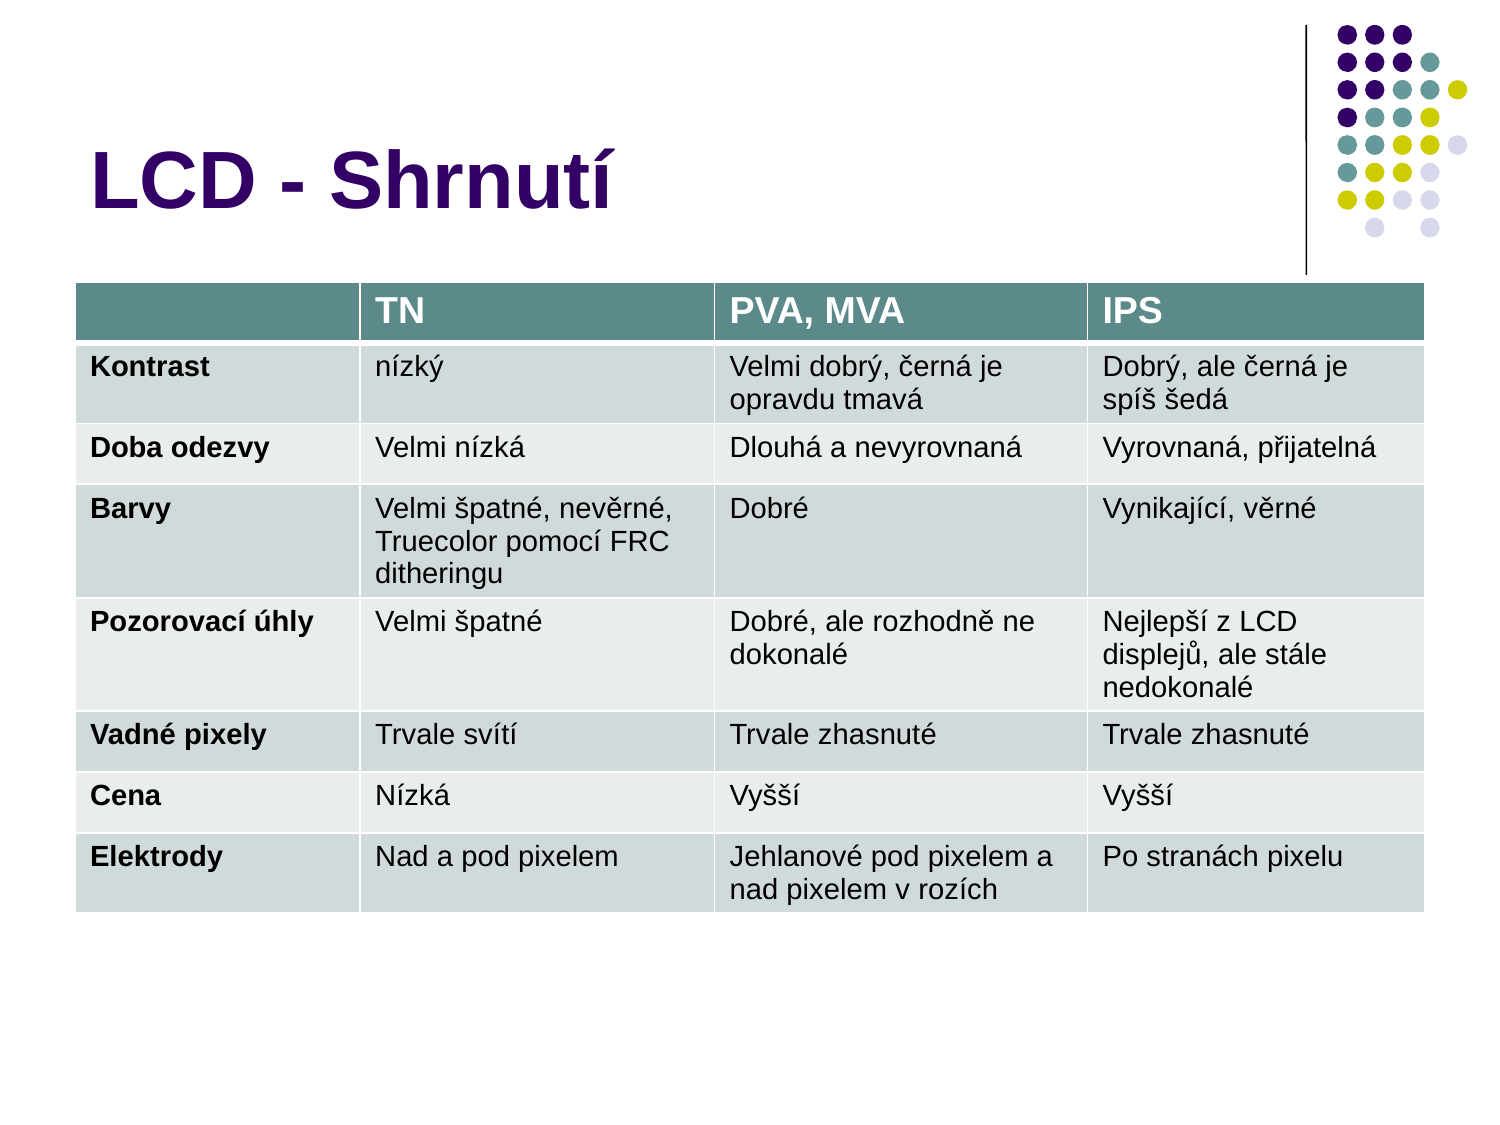

# LCD - Shrnutí
|  | TN | PVA, MVA | IPS |
| --- | --- | --- | --- |
| Kontrast | nízký | Velmi dobrý, černá je opravdu tmavá | Dobrý, ale černá je spíš šedá |
| Doba odezvy | Velmi nízká | Dlouhá a nevyrovnaná | Vyrovnaná, přijatelná |
| Barvy | Velmi špatné, nevěrné, Truecolor pomocí FRC ditheringu | Dobré | Vynikající, věrné |
| Pozorovací úhly | Velmi špatné | Dobré, ale rozhodně ne dokonalé | Nejlepší z LCD displejů, ale stále nedokonalé |
| Vadné pixely | Trvale svítí | Trvale zhasnuté | Trvale zhasnuté |
| Cena | Nízká | Vyšší | Vyšší |
| Elektrody | Nad a pod pixelem | Jehlanové pod pixelem a nad pixelem v rozích | Po stranách pixelu |